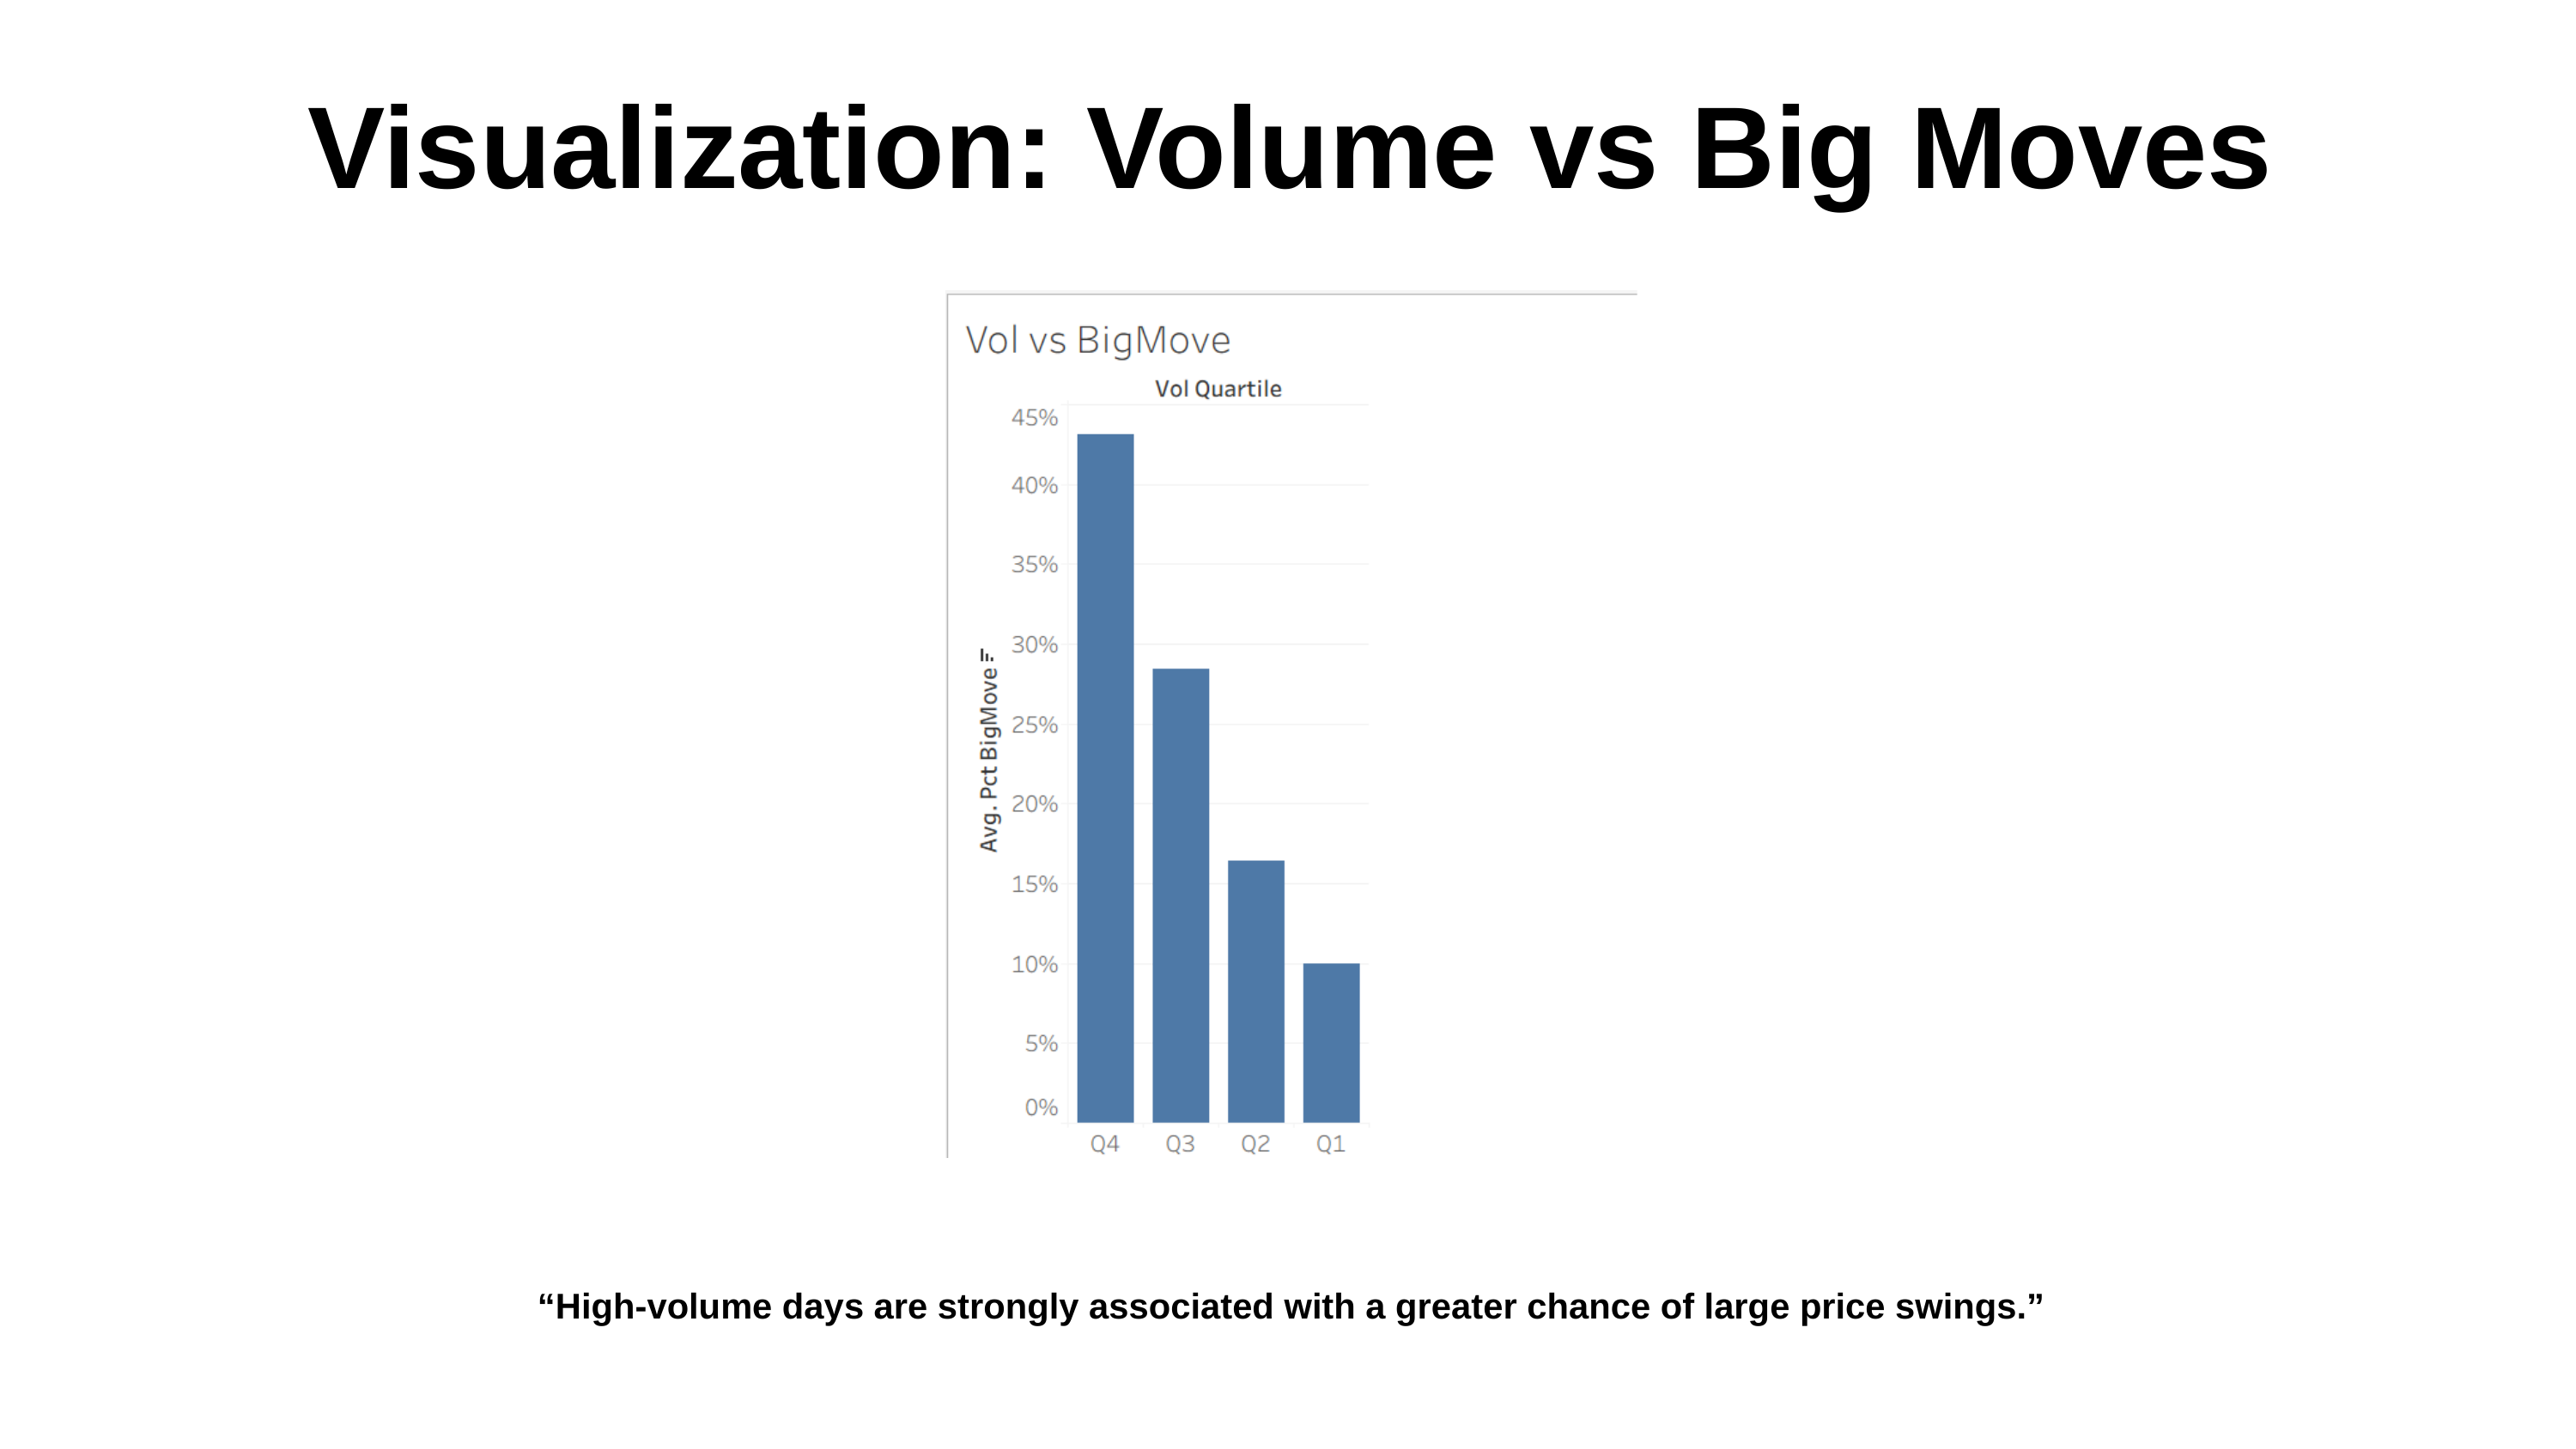

Visualization: Volume vs Big Moves

“High-volume days are strongly associated with a greater chance of large price swings.”